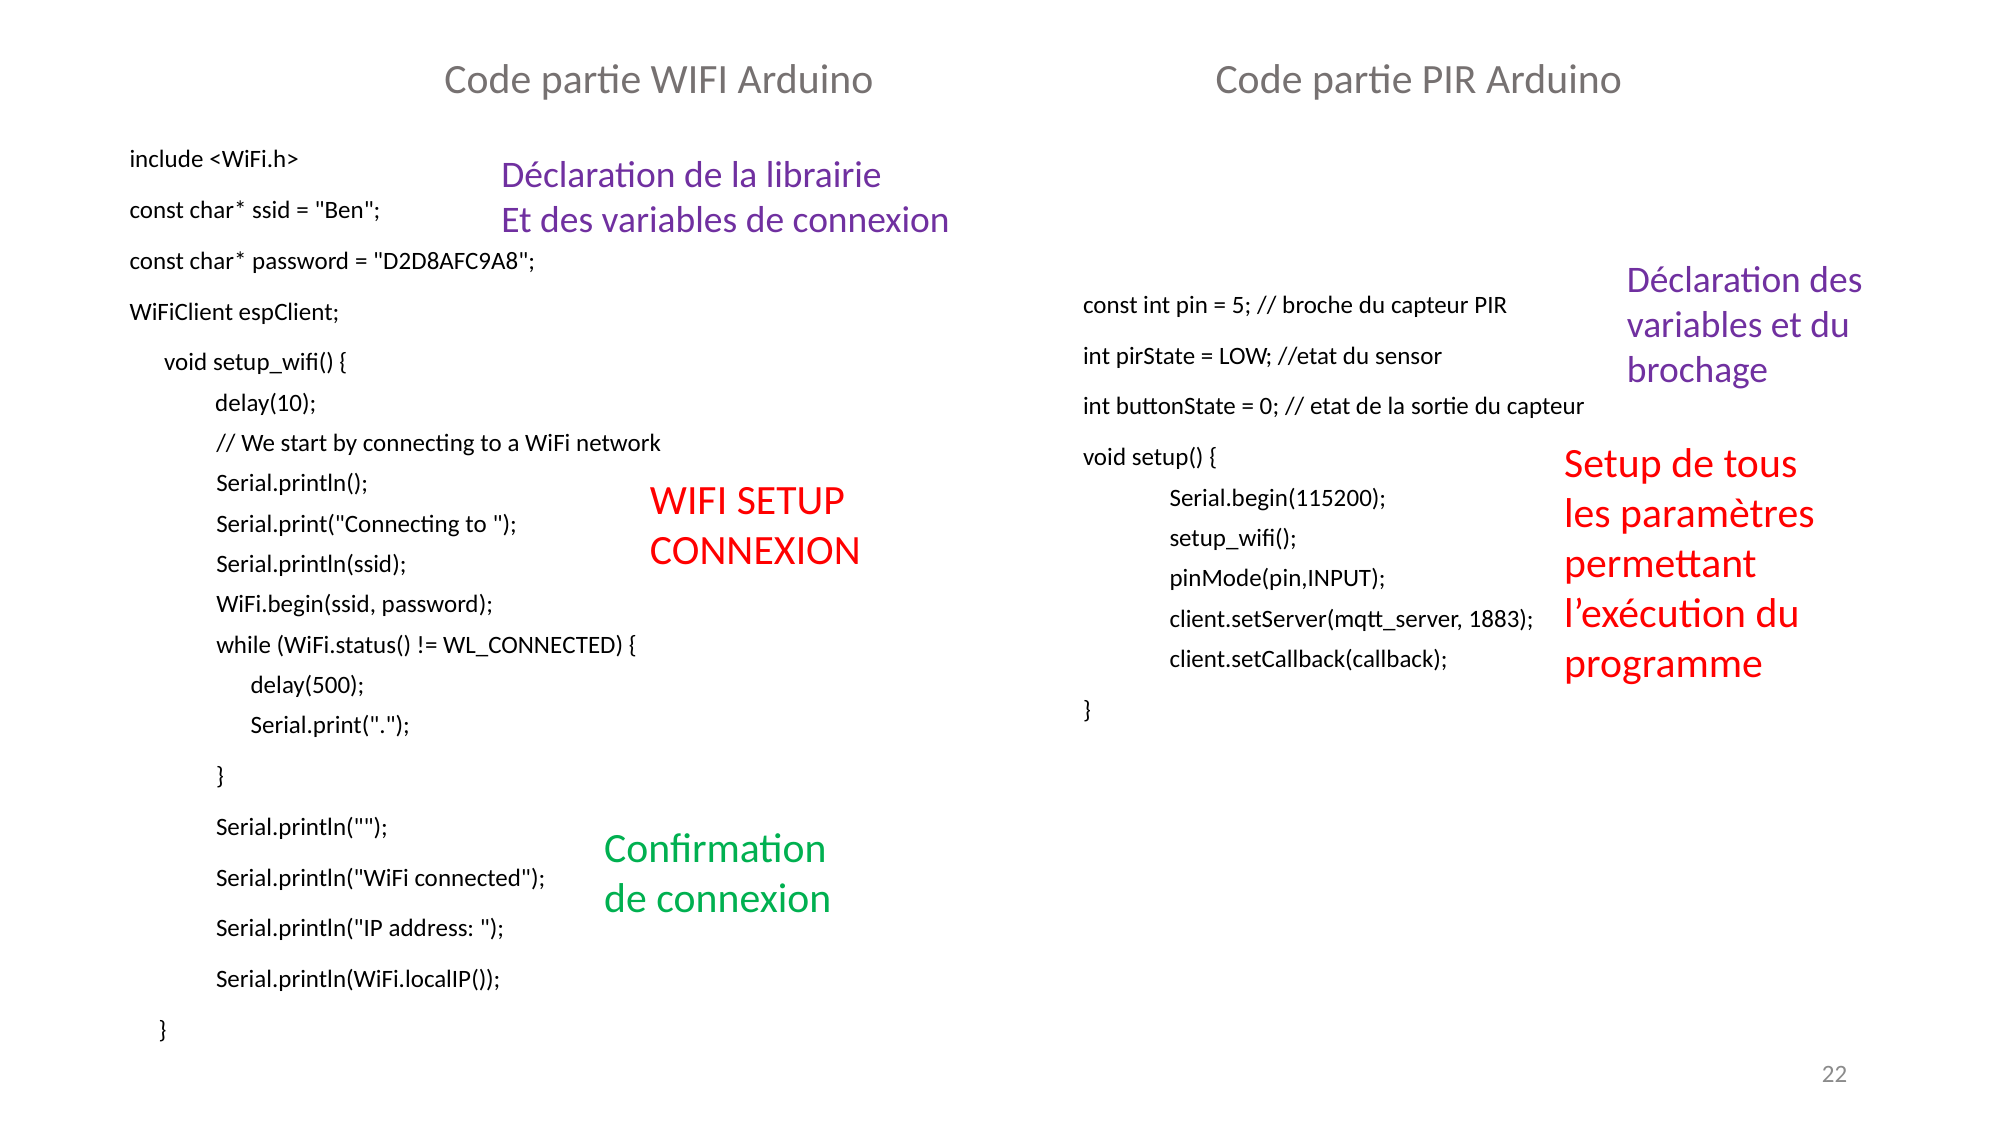

Code partie WIFI Arduino
Code partie PIR Arduino
include <WiFi.h>
const char* ssid = "Ben";
const char* password = "D2D8AFC9A8";
WiFiClient espClient;
      void setup_wifi() {
  delay(10);
  // We start by connecting to a WiFi network
  Serial.println();
  Serial.print("Connecting to ");
  Serial.println(ssid);
  WiFi.begin(ssid, password);
  while (WiFi.status() != WL_CONNECTED) {
        delay(500);
        Serial.print(".");
               }
               Serial.println("");
               Serial.println("WiFi connected");
               Serial.println("IP address: ");
               Serial.println(WiFi.localIP());
     }
Déclaration de la librairie
Et des variables de connexion
Déclaration des variables et du brochage
const int pin = 5; // broche du capteur PIR
int pirState = LOW; //etat du sensor
int buttonState = 0; // etat de la sortie du capteur
void setup() {
  Serial.begin(115200);
  setup_wifi();
  pinMode(pin,INPUT);
  client.setServer(mqtt_server, 1883);
  client.setCallback(callback);
}
Setup de tous les paramètres permettant l’exécution du programme
WIFI SETUP CONNEXION
Confirmation de connexion
22